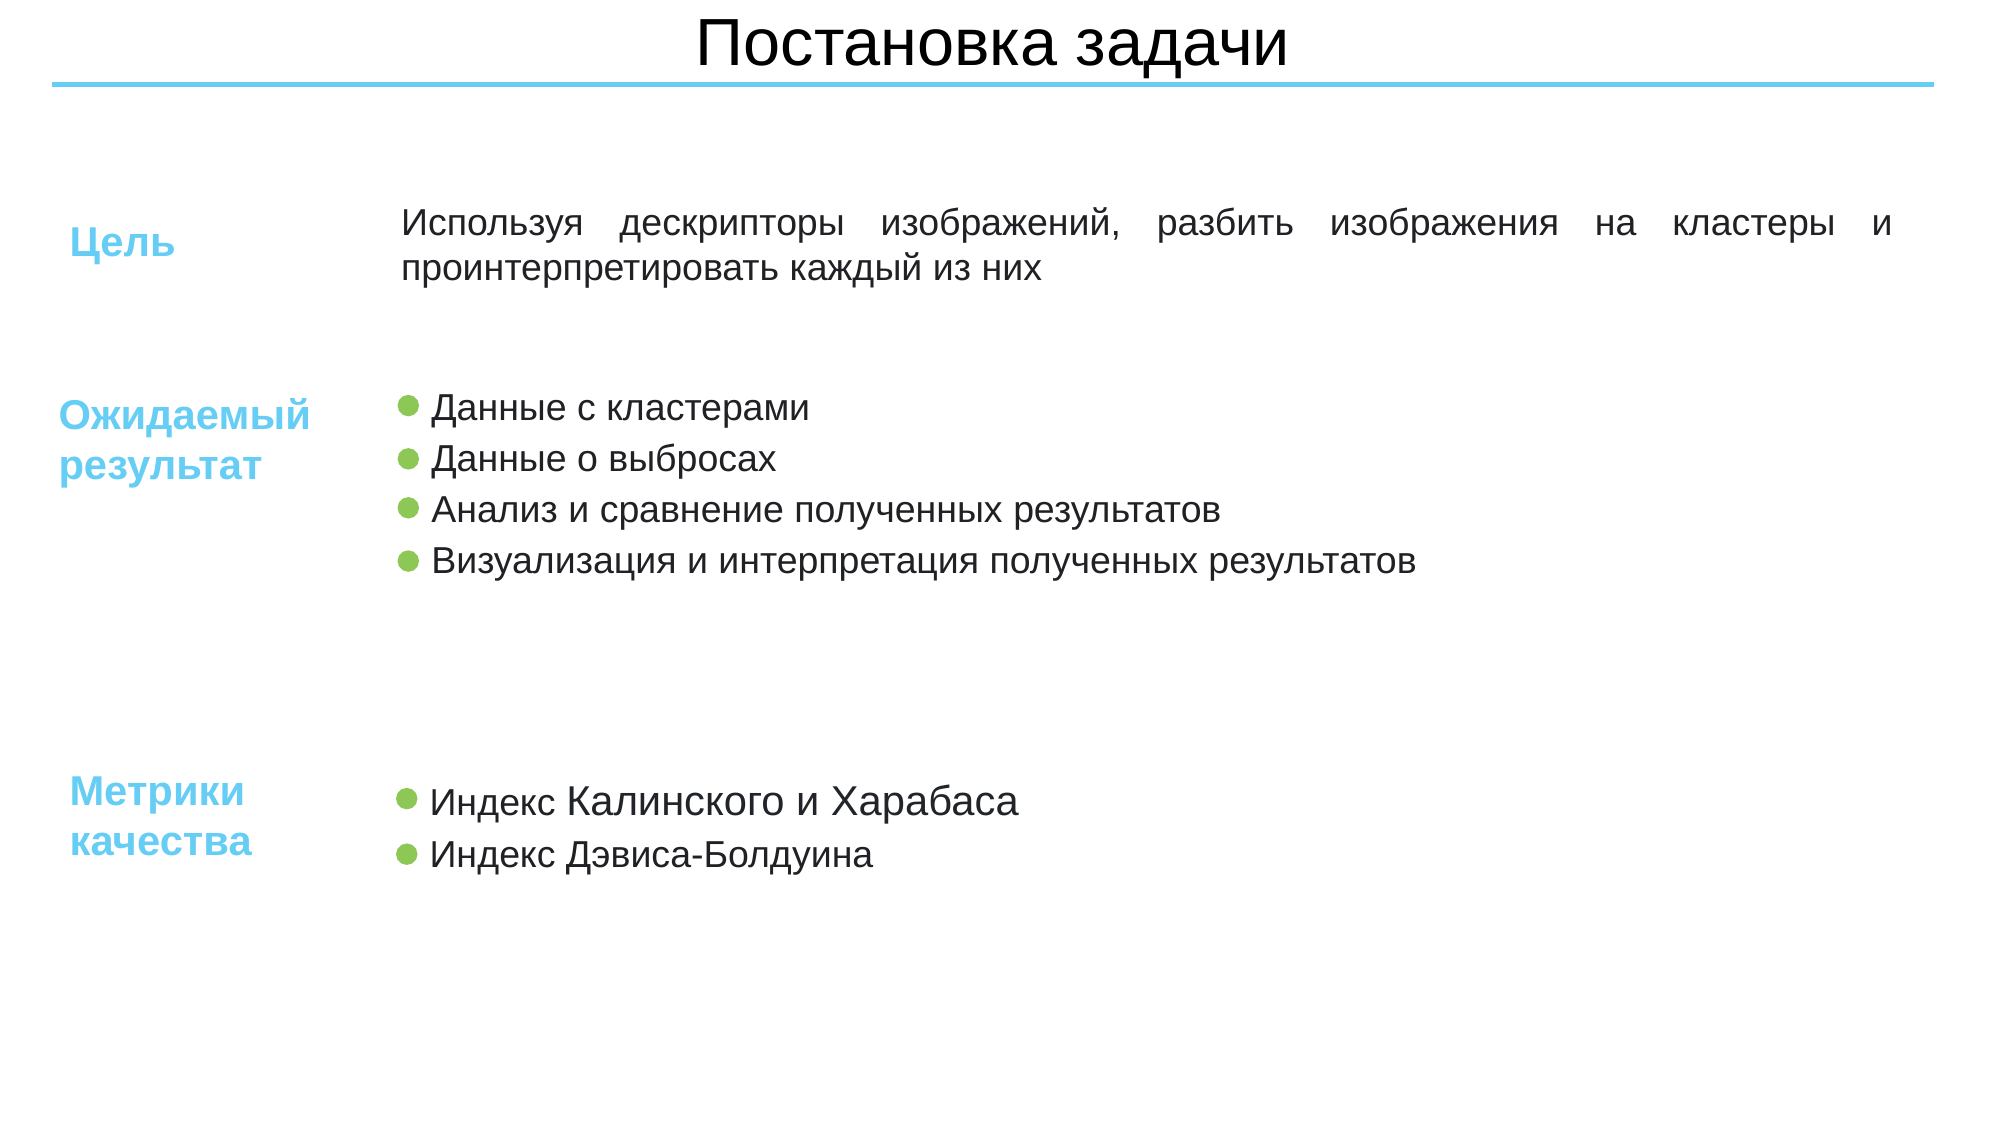

Постановка задачи
Используя дескрипторы изображений, разбить изображения на кластеры и проинтерпретировать каждый из них
Цель
Данные с кластерами
Данные о выбросах
Анализ и сравнение полученных результатов
Визуализация и интерпретация полученных результатов

Ожидаемый результат

Индекс Калинского и Харабаса
Индекс Дэвиса-Болдуина

Метрики качества